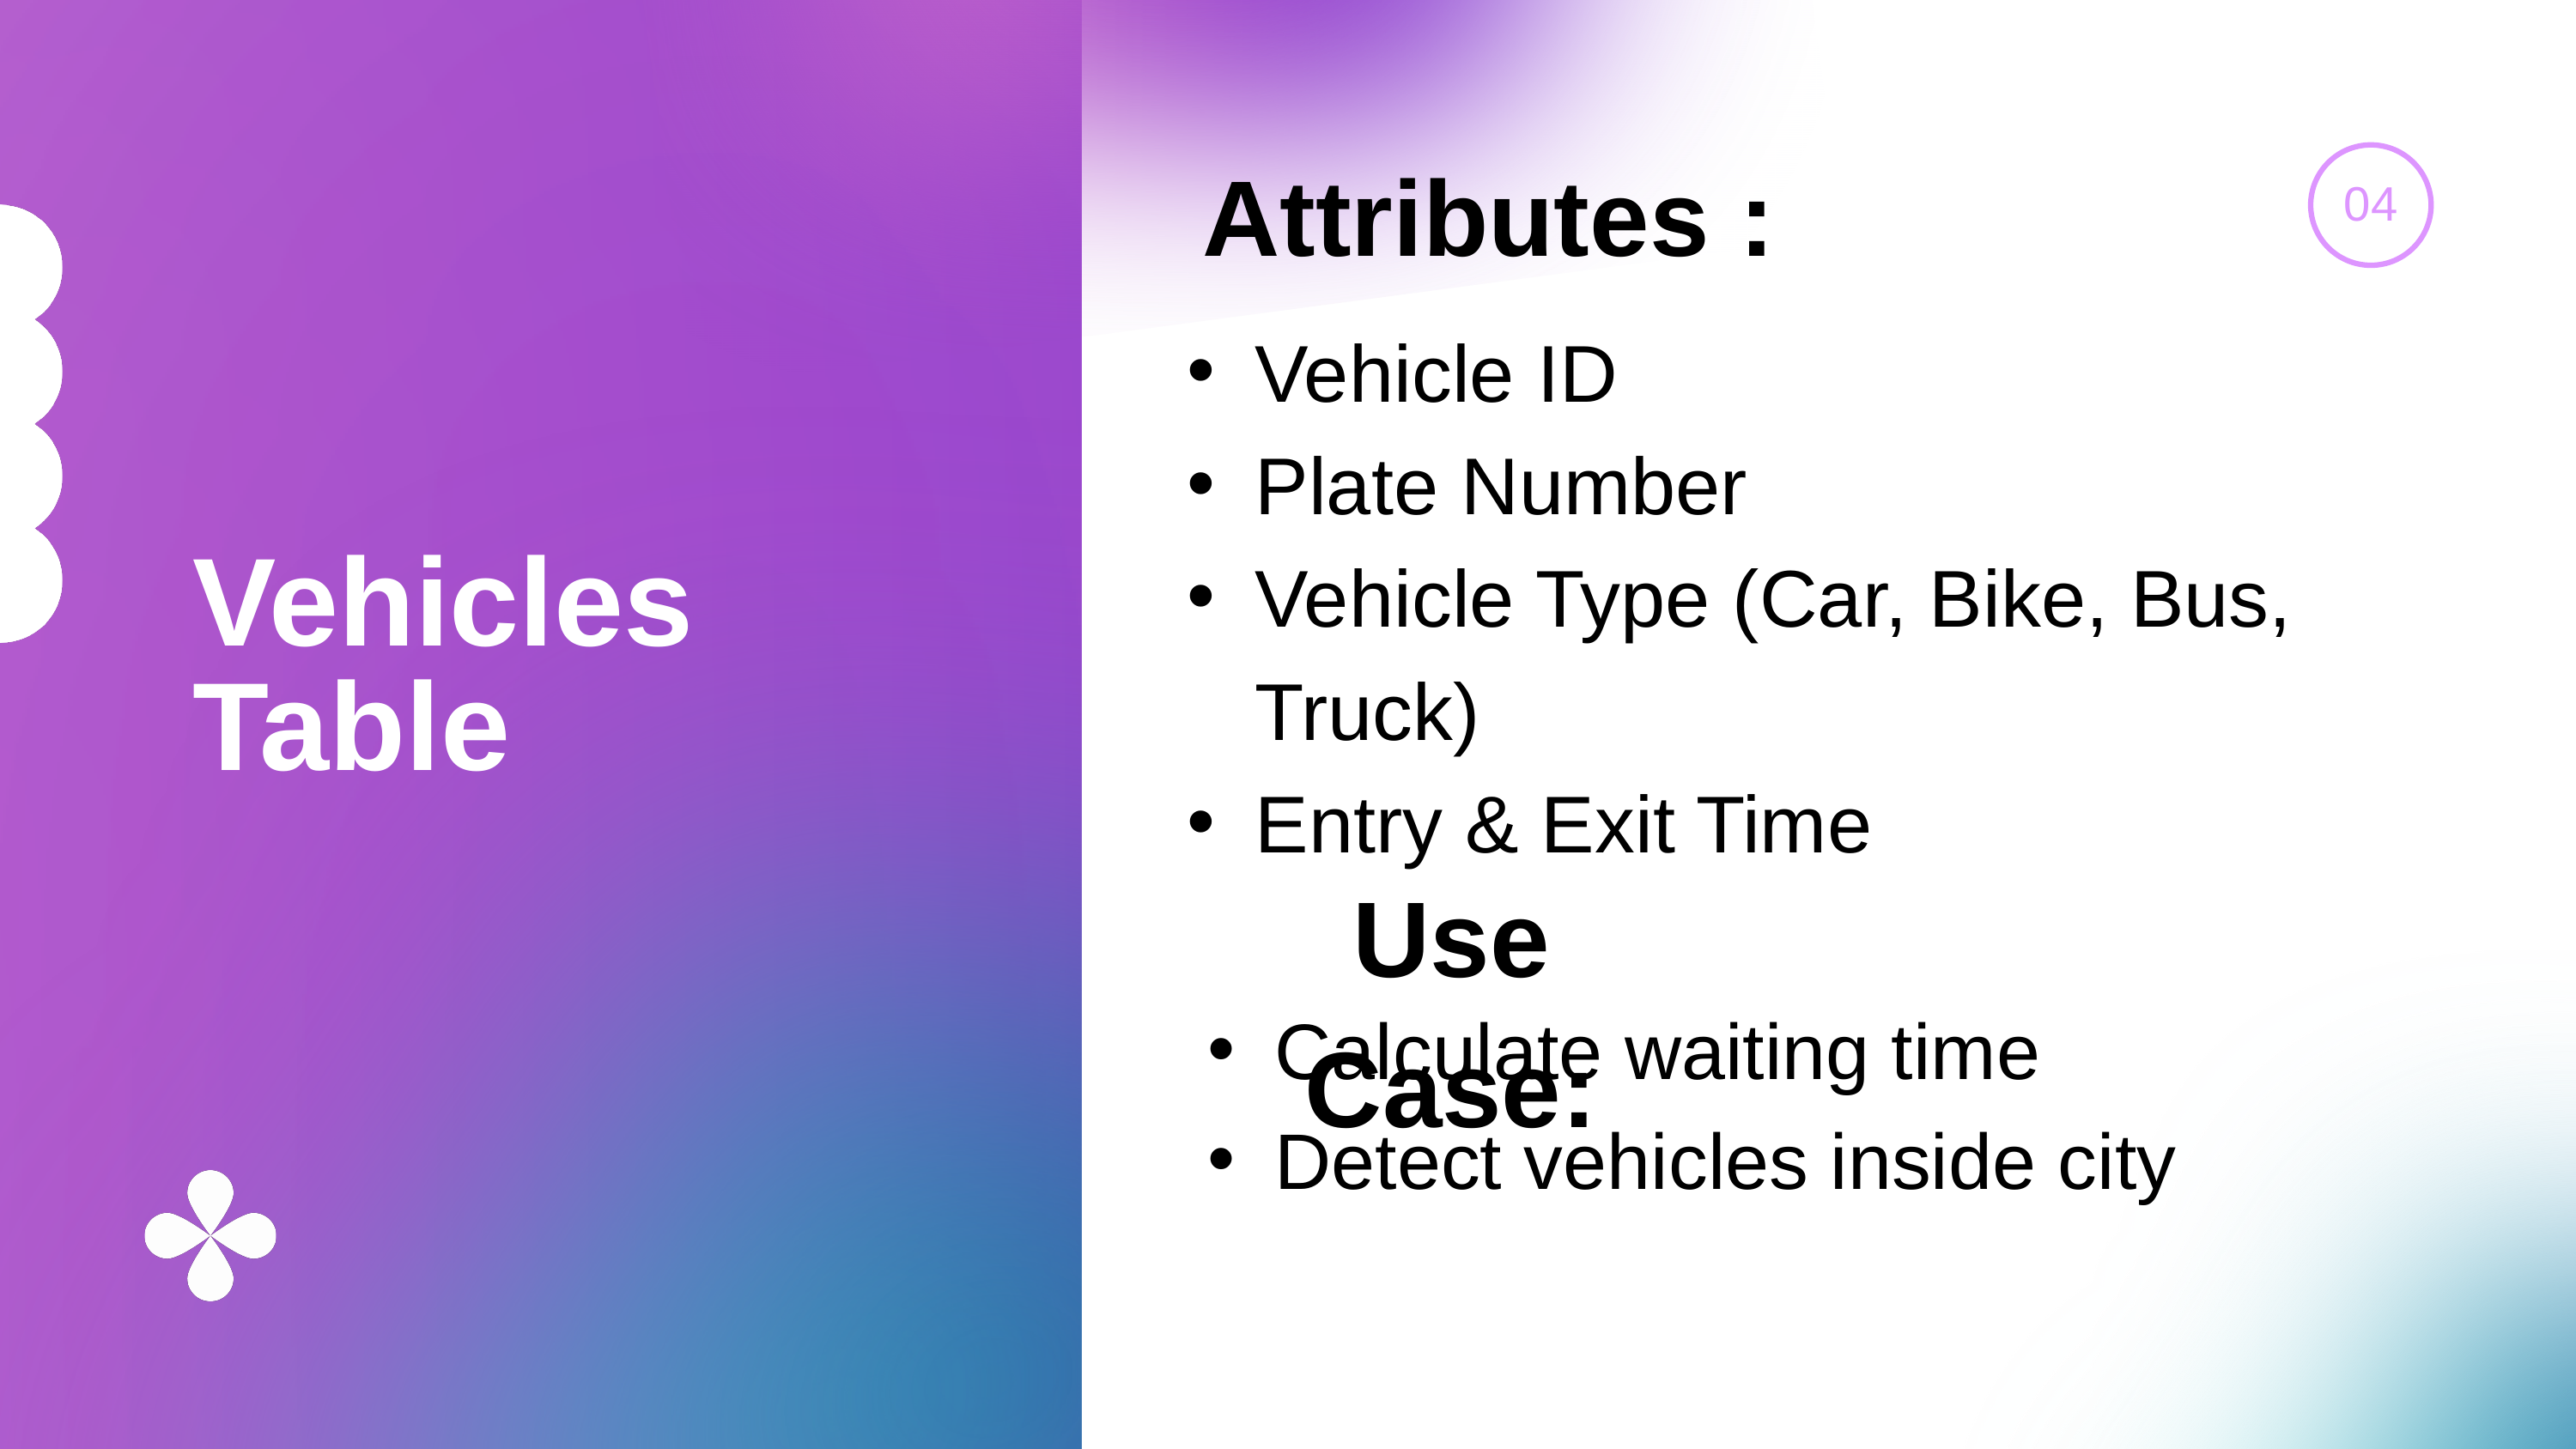

Attributes :

04

Vehicle ID
Plate Number
Vehicle Type (Car, Bike, Bus, Truck)
Entry & Exit Time

Vehicles Table

Use Case:

Calculate waiting time
Detect vehicles inside city